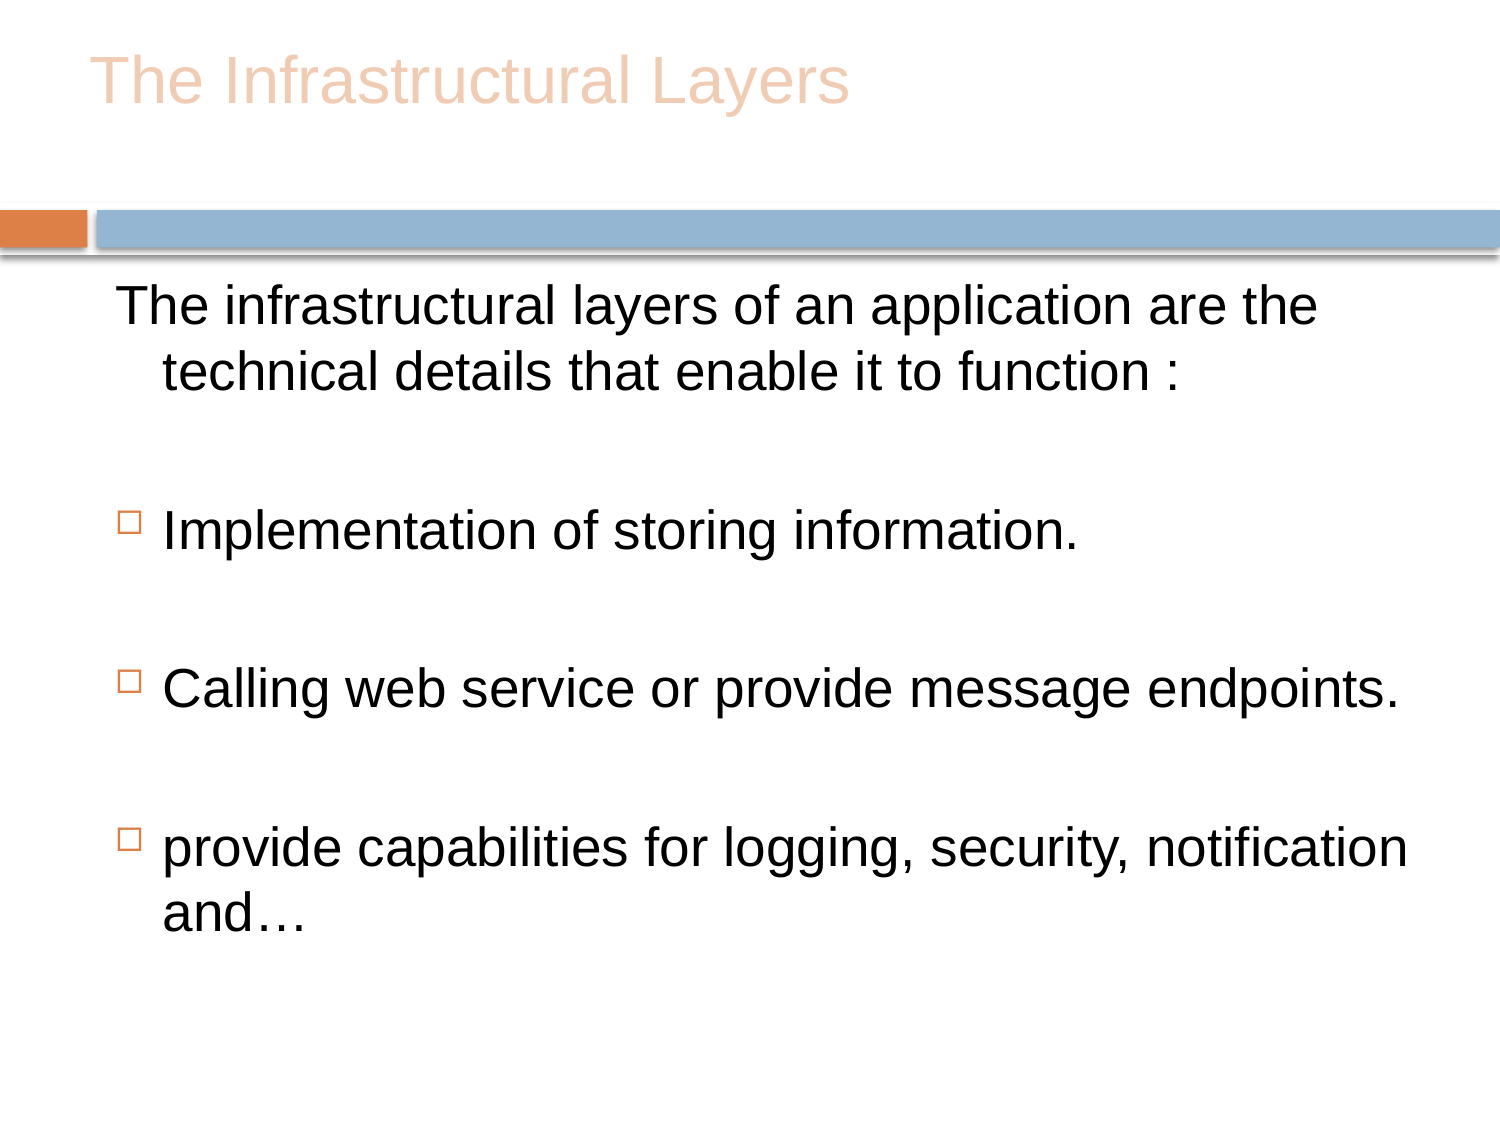

# The Infrastructural Layers
The infrastructural layers of an application are the technical details that enable it to function :

Implementation of storing information.

Calling web service or provide message endpoints.

provide capabilities for logging, security, notification and…